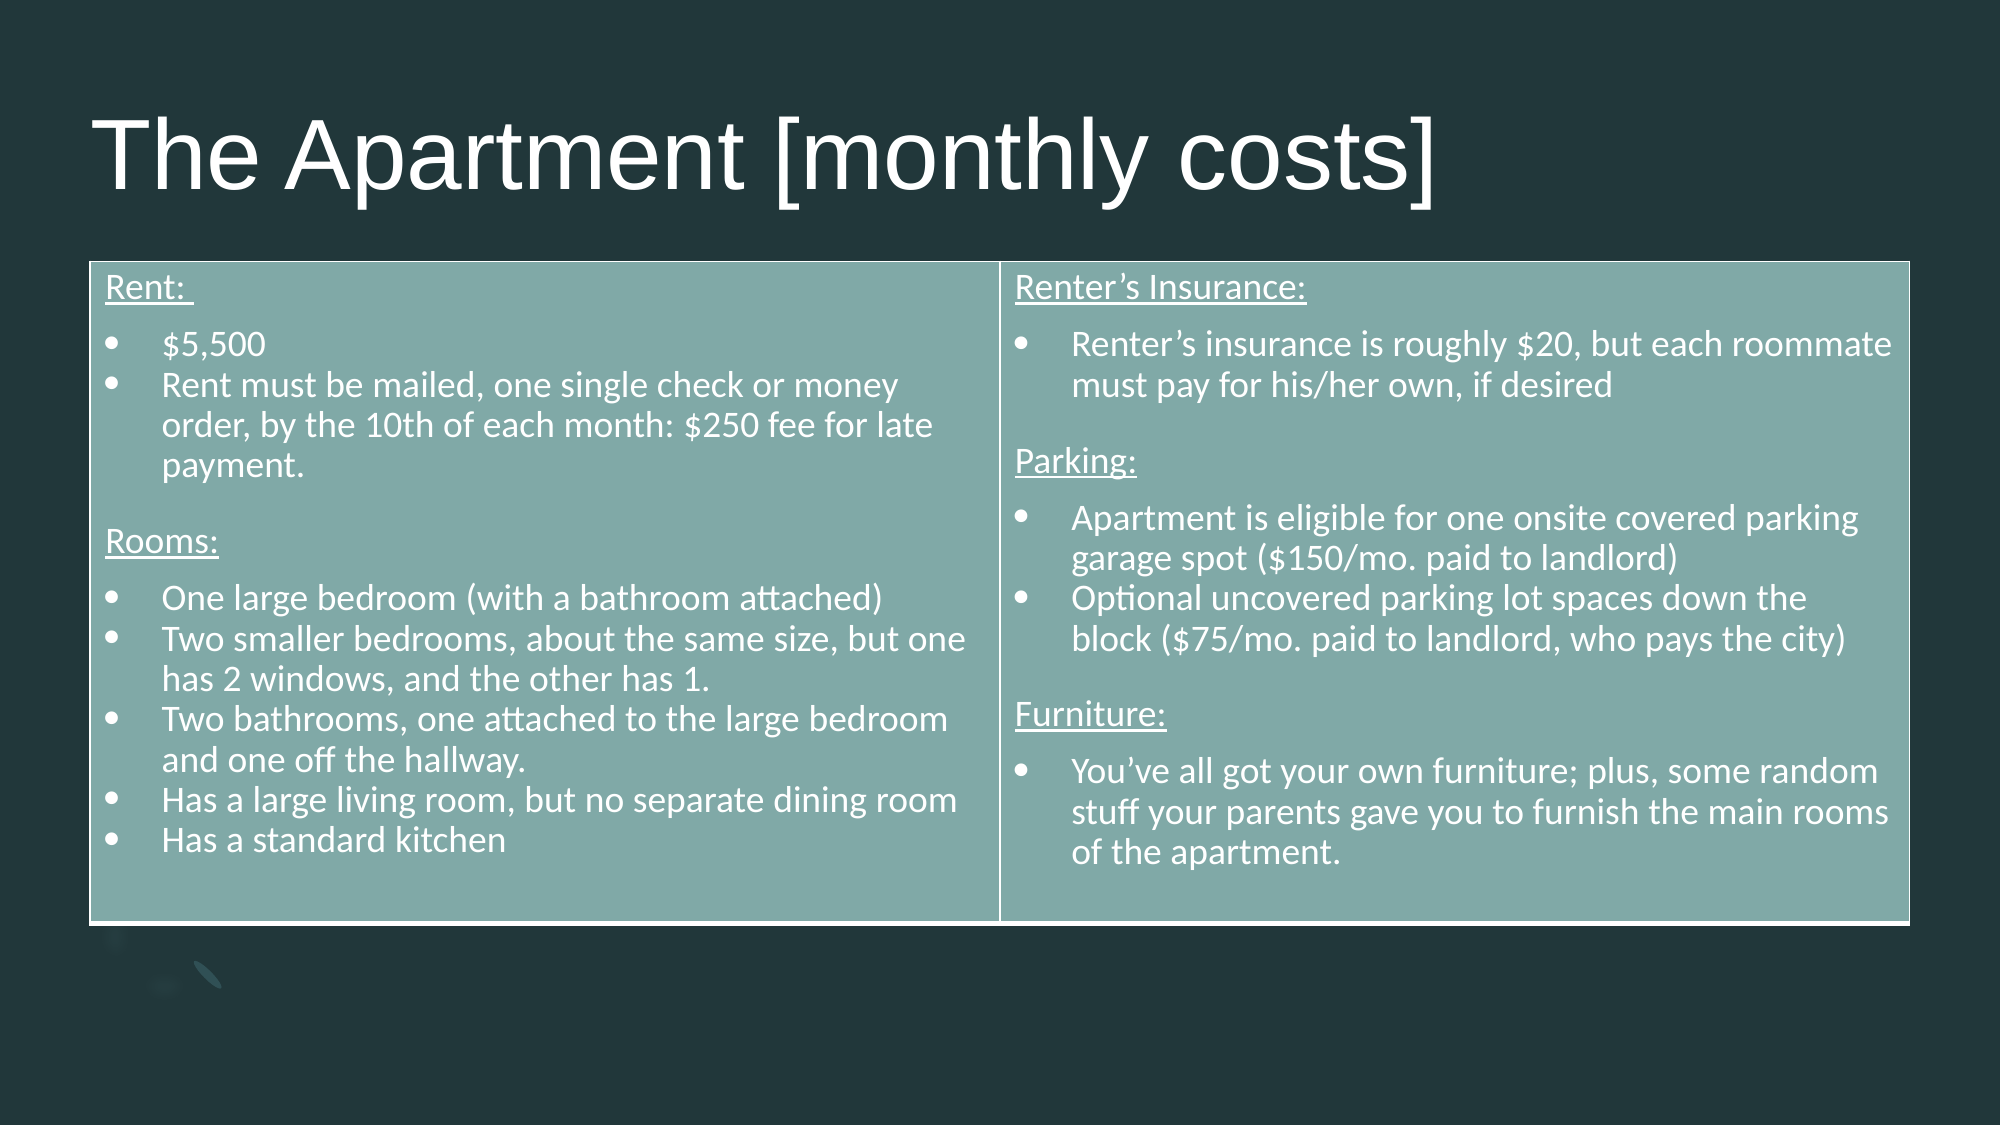

# The Apartment [monthly costs]
| Rent:  $5,500 Rent must be mailed, one single check or money order, by the 10th of each month: $250 fee for late payment. Rooms: One large bedroom (with a bathroom attached)  Two smaller bedrooms, about the same size, but one has 2 windows, and the other has 1. Two bathrooms, one attached to the large bedroom and one off the hallway. Has a large living room, but no separate dining room Has a standard kitchen | Renter’s Insurance: Renter’s insurance is roughly $20, but each roommate must pay for his/her own, if desired Parking: Apartment is eligible for one onsite covered parking garage spot ($150/mo. paid to landlord)  Optional uncovered parking lot spaces down the block ($75/mo. paid to landlord, who pays the city) Furniture: You’ve all got your own furniture; plus, some random stuff your parents gave you to furnish the main rooms of the apartment. |
| --- | --- |